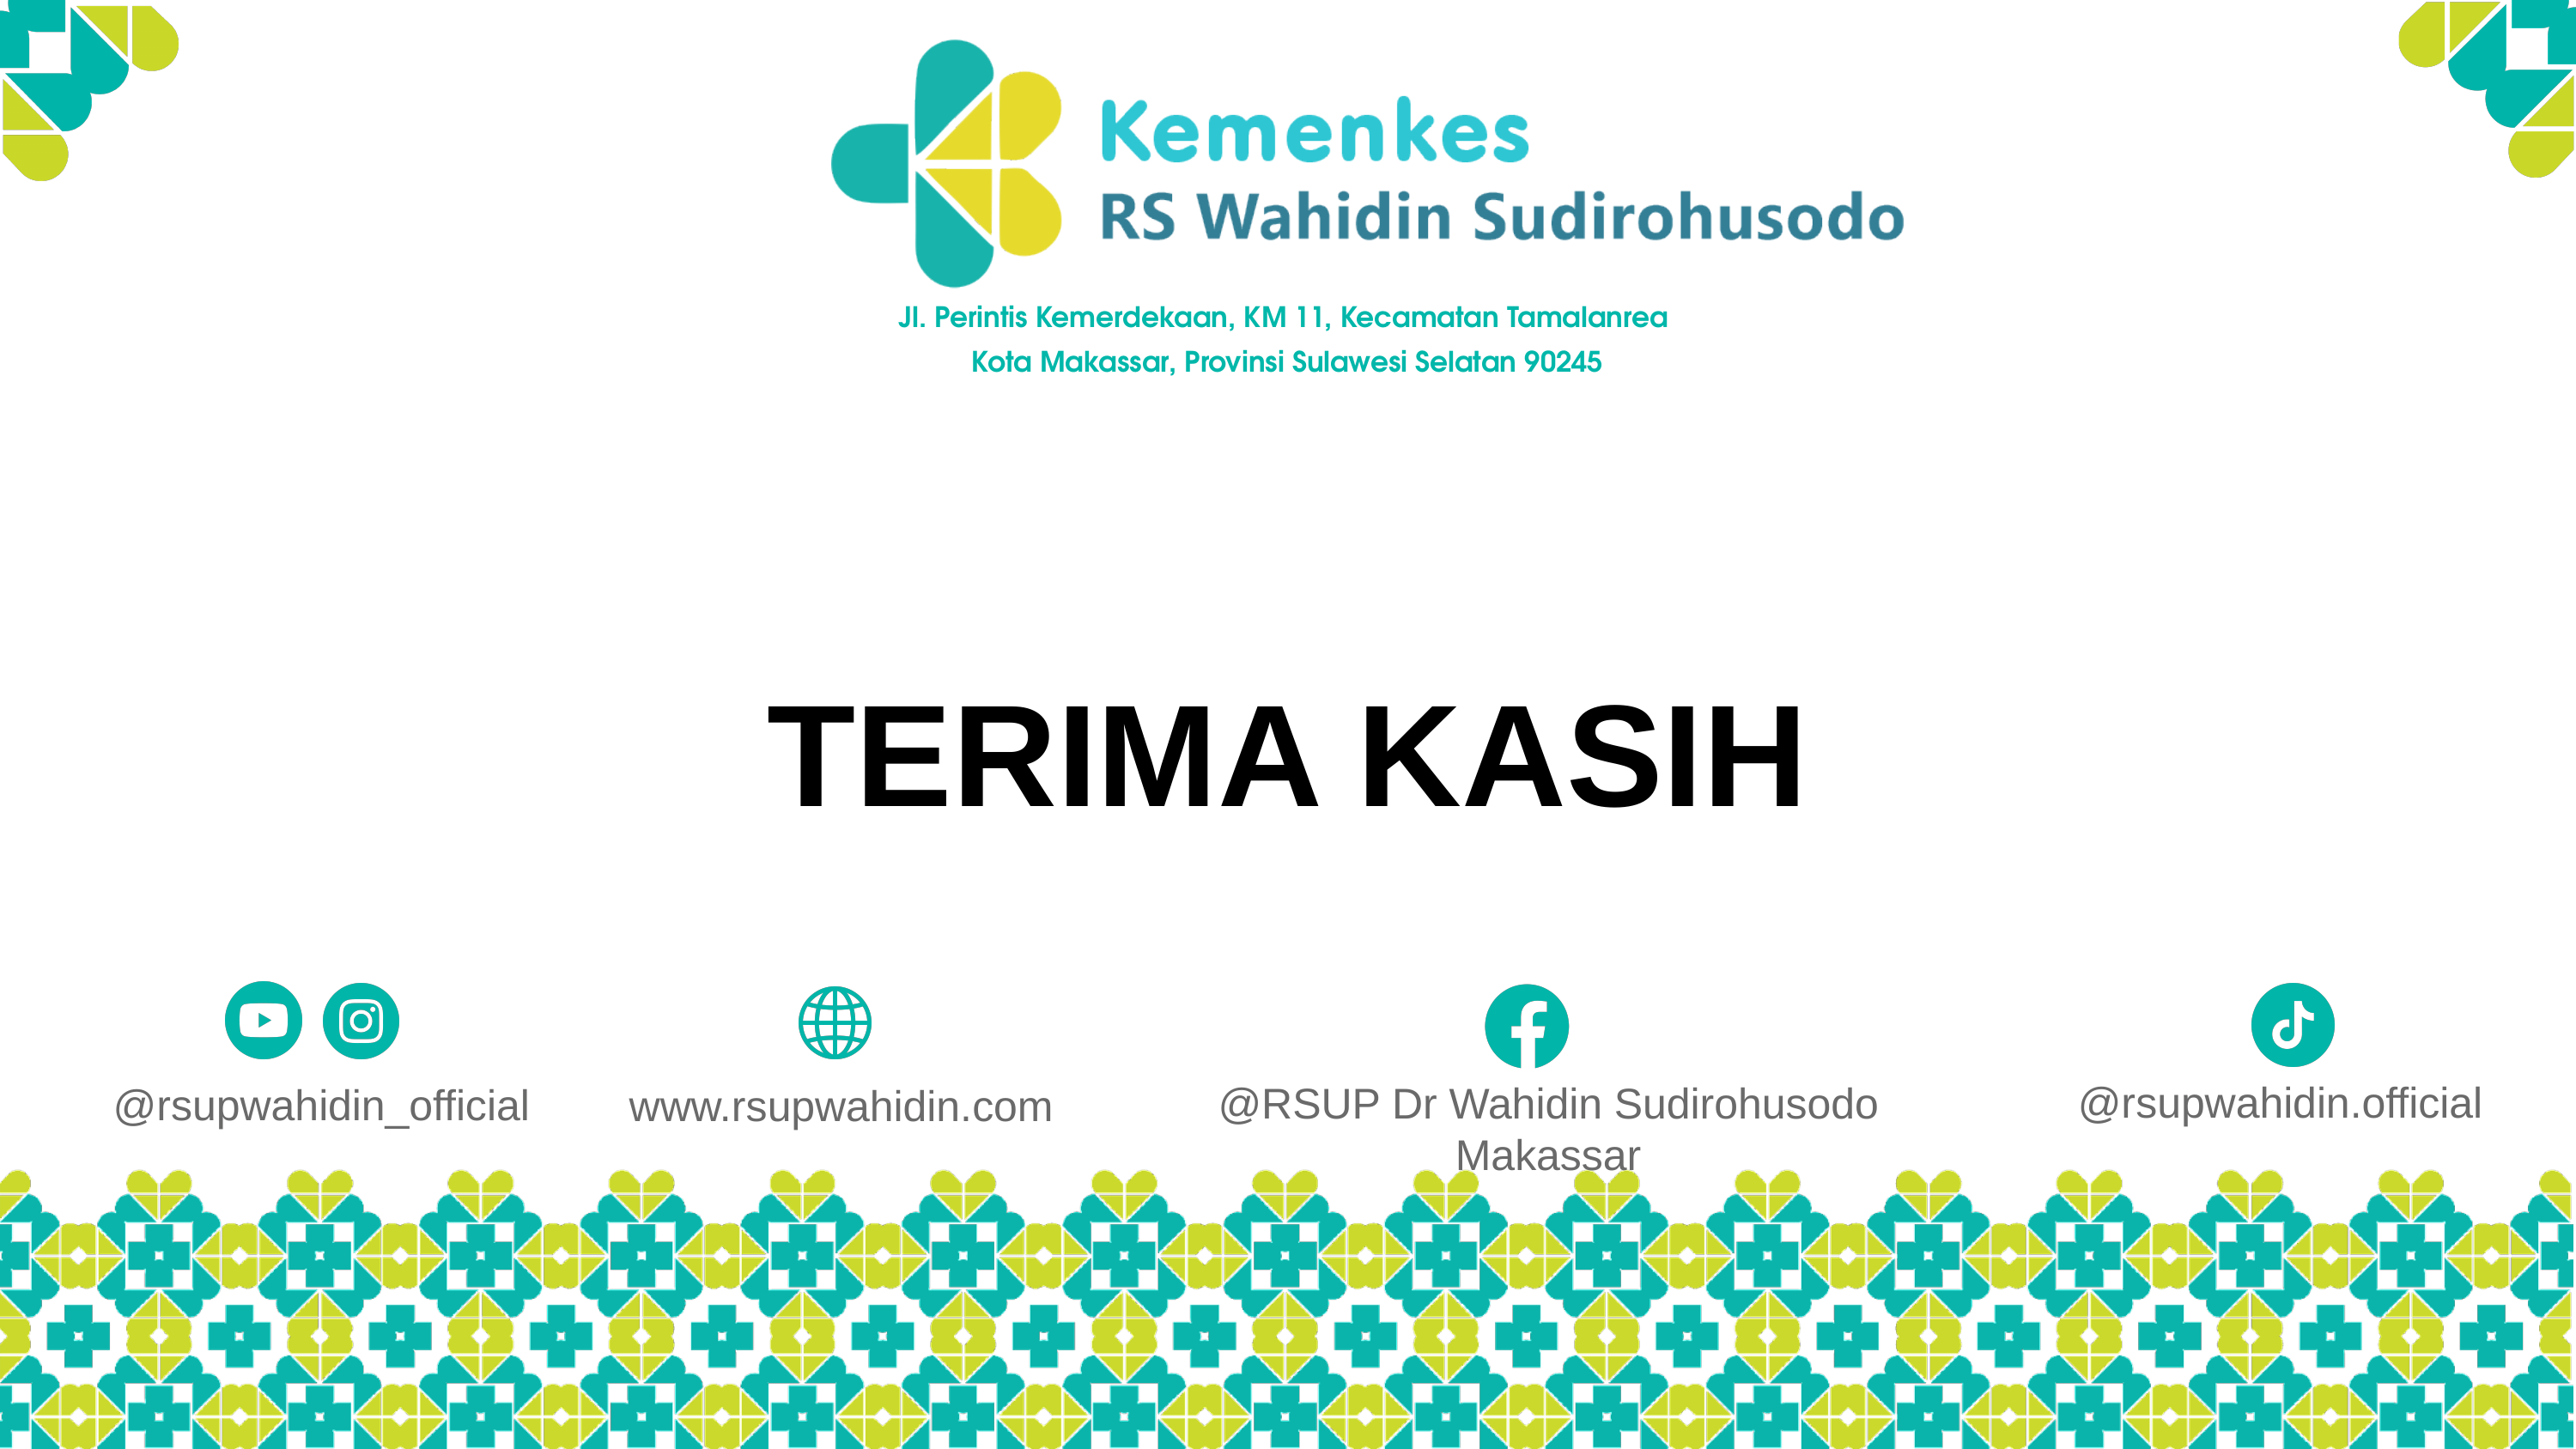

100 31 46 8
75 0 45 0
69 0 68 0
Jl. Perintis Kemerdekaan, KM 11, Kecamatan Tamalanrea
Kota Makassar, Provinsi Sulawesi Selatan 90245
74 0 21 0
3 52 100 0
17 11 100 0
TERIMA KASIH
20 0 100 0
244 247 194
191 191 191
45 38 39 3
58 50 51 19
192 0 0
199 237 235